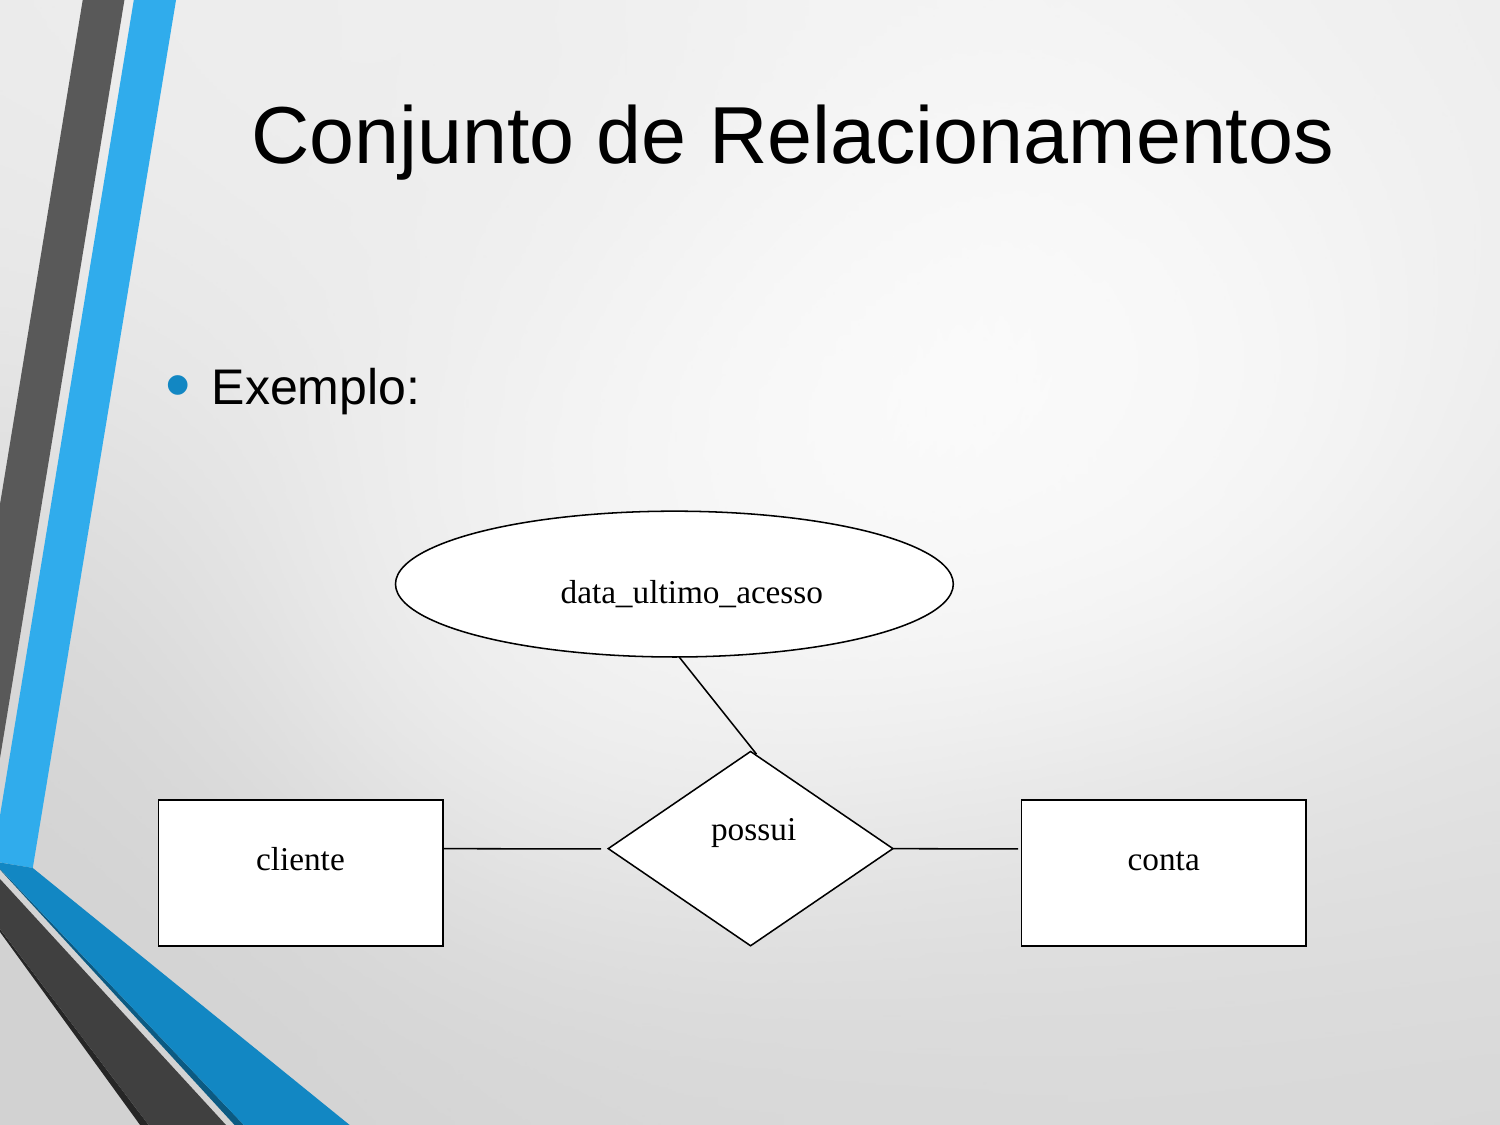

# Conjunto de Relacionamentos
Exemplo:

           data_ultimo_acesso

 possui

cliente

conta